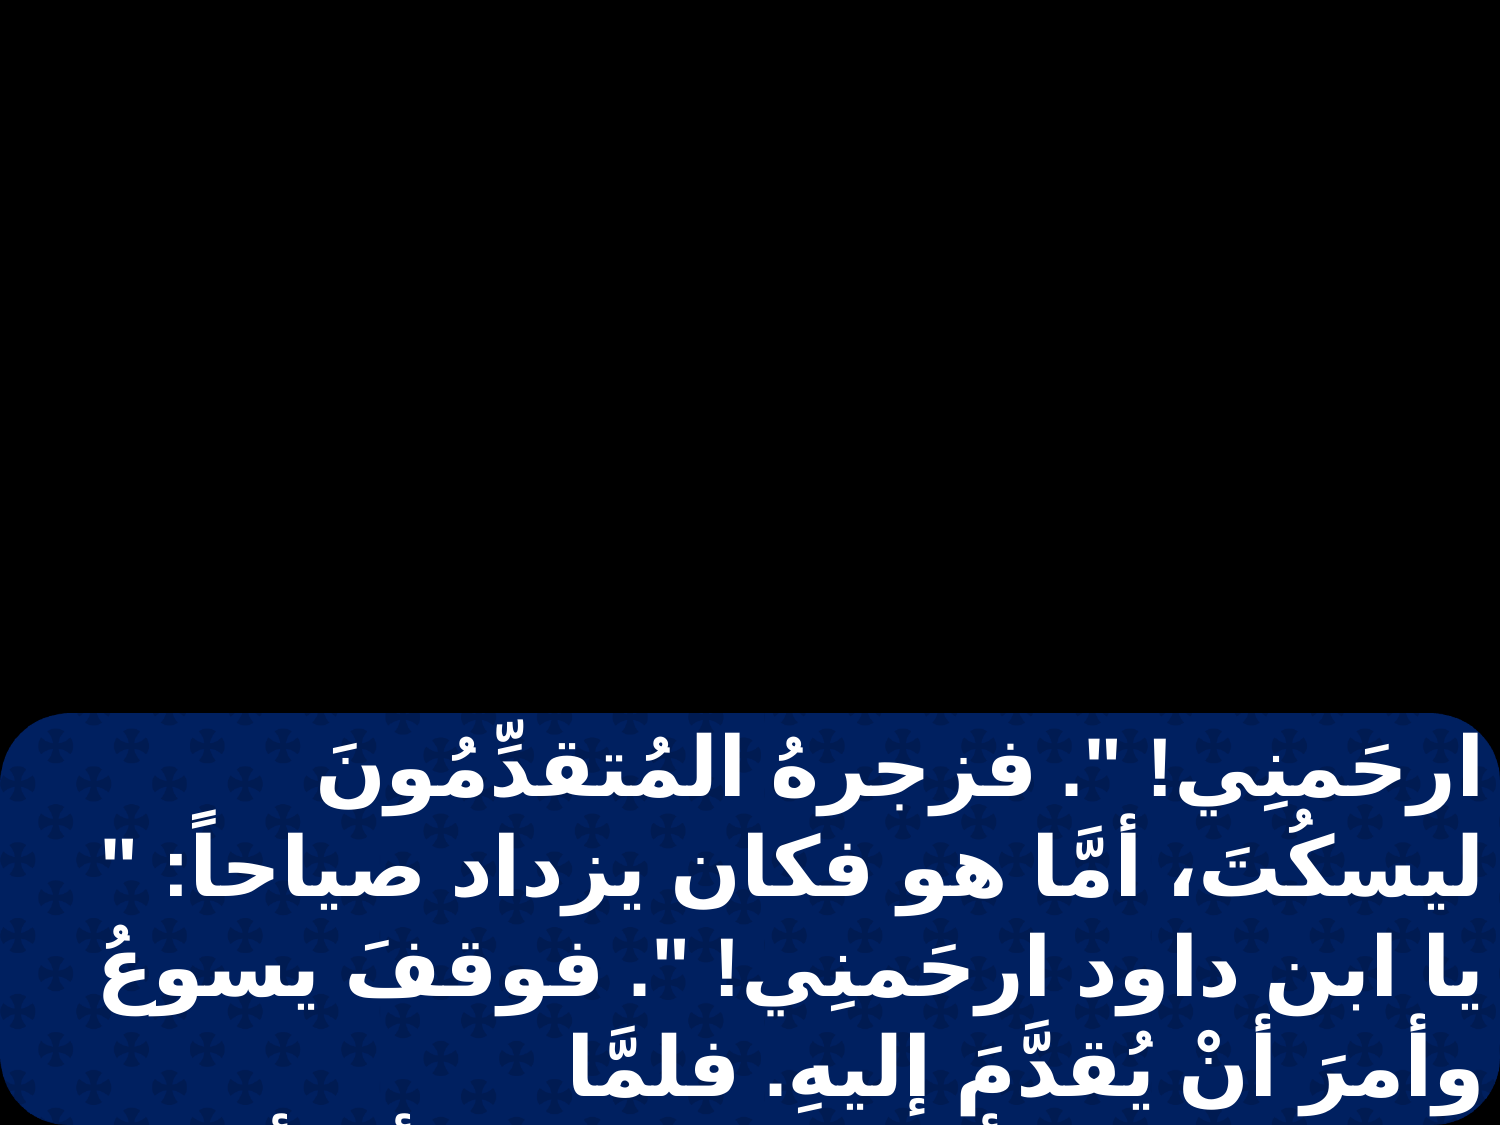

ارحَمنِي! ". فزجرهُ المُتقدِّمُونَ ليسكُتَ، أمَّا هو فكان يزداد صياحاً: " يا ابن داود ارحَمنِي! ". فوقفَ يسوعُ وأمرَ أنْ يُقدَّمَ إليهِ. فلمَّا
قرب منه سأله: " ماذا تُريدُ أنْ أصنعَ